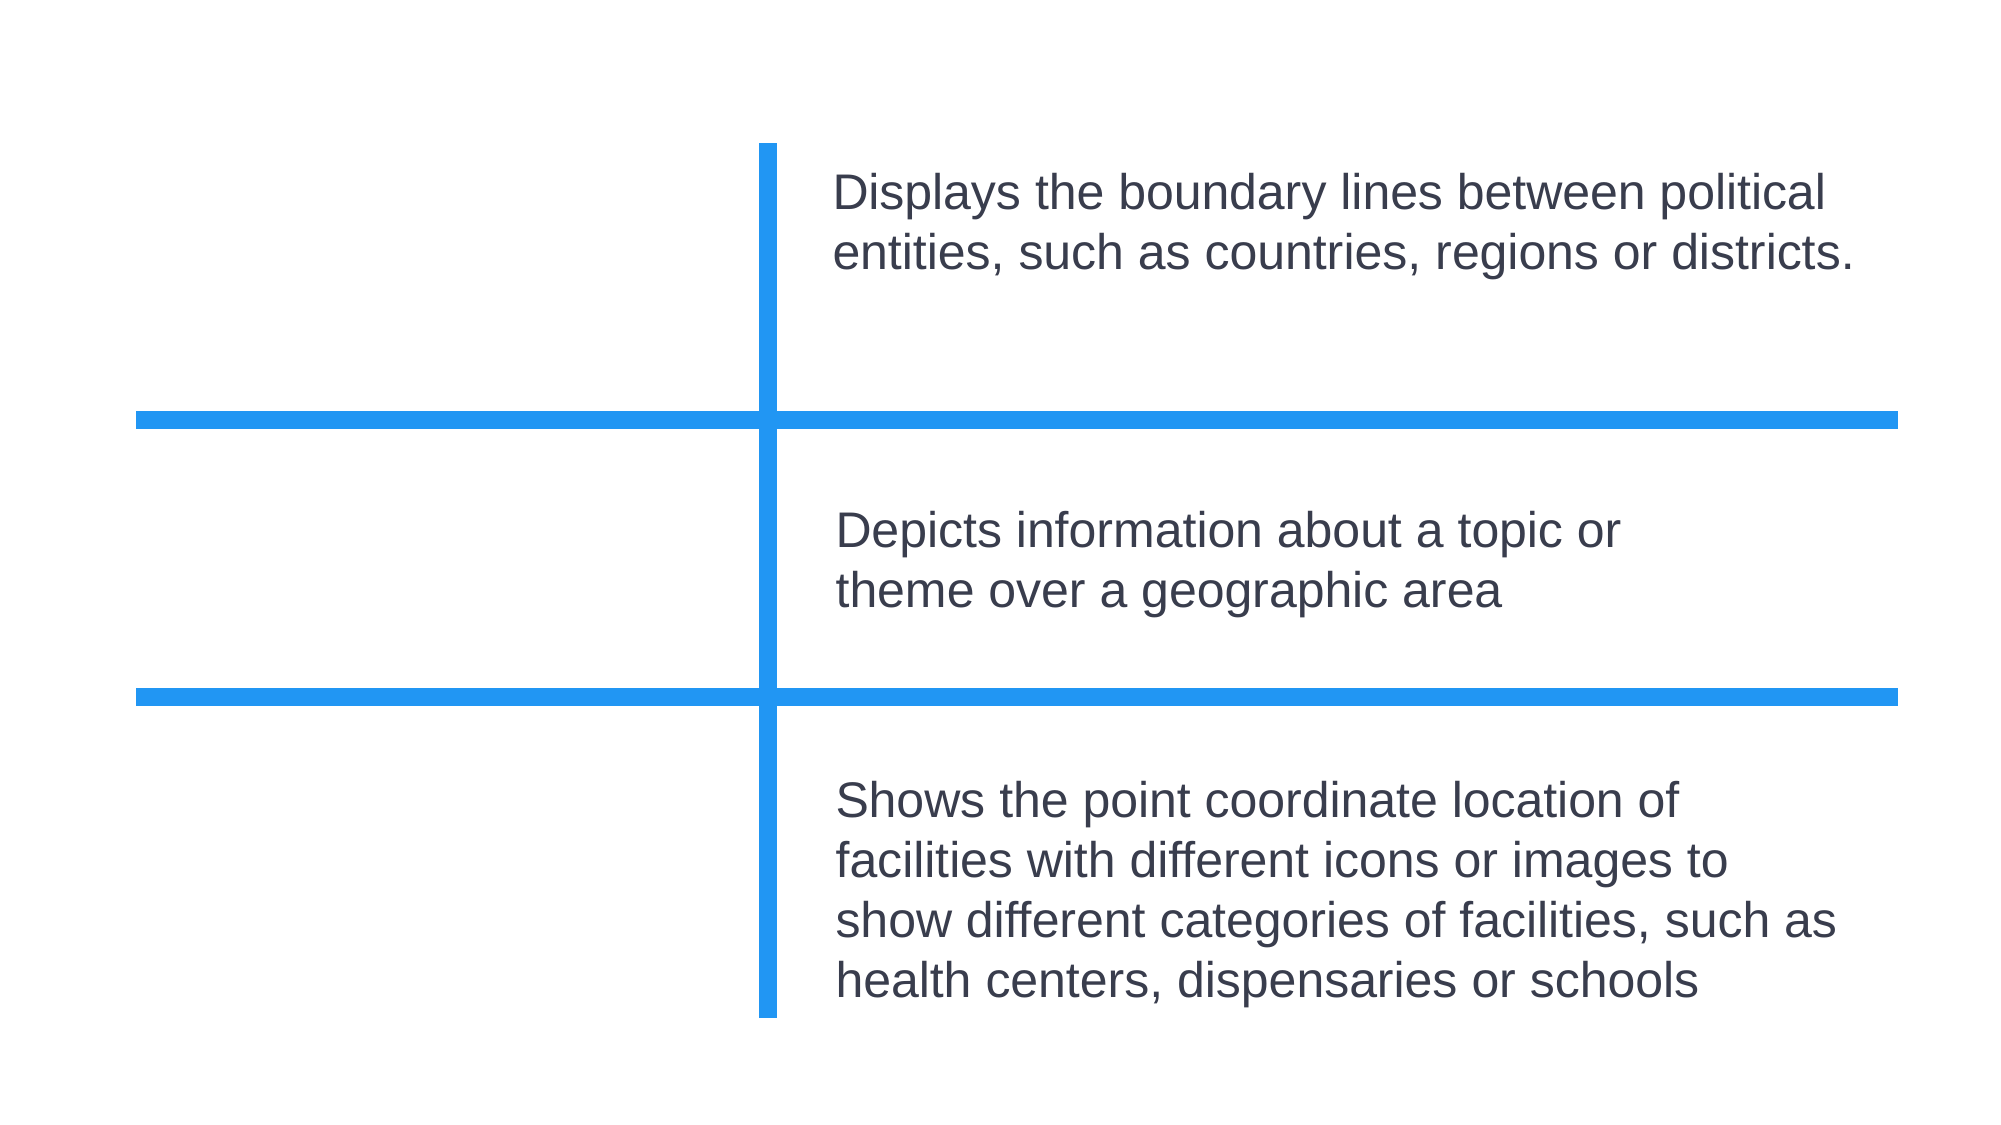

Displays the boundary lines between political entities, such as countries, regions or districts.
Depicts information about a topic or theme over a geographic area
Shows the point coordinate location of facilities with different icons or images to show different categories of facilities, such as health centers, dispensaries or schools